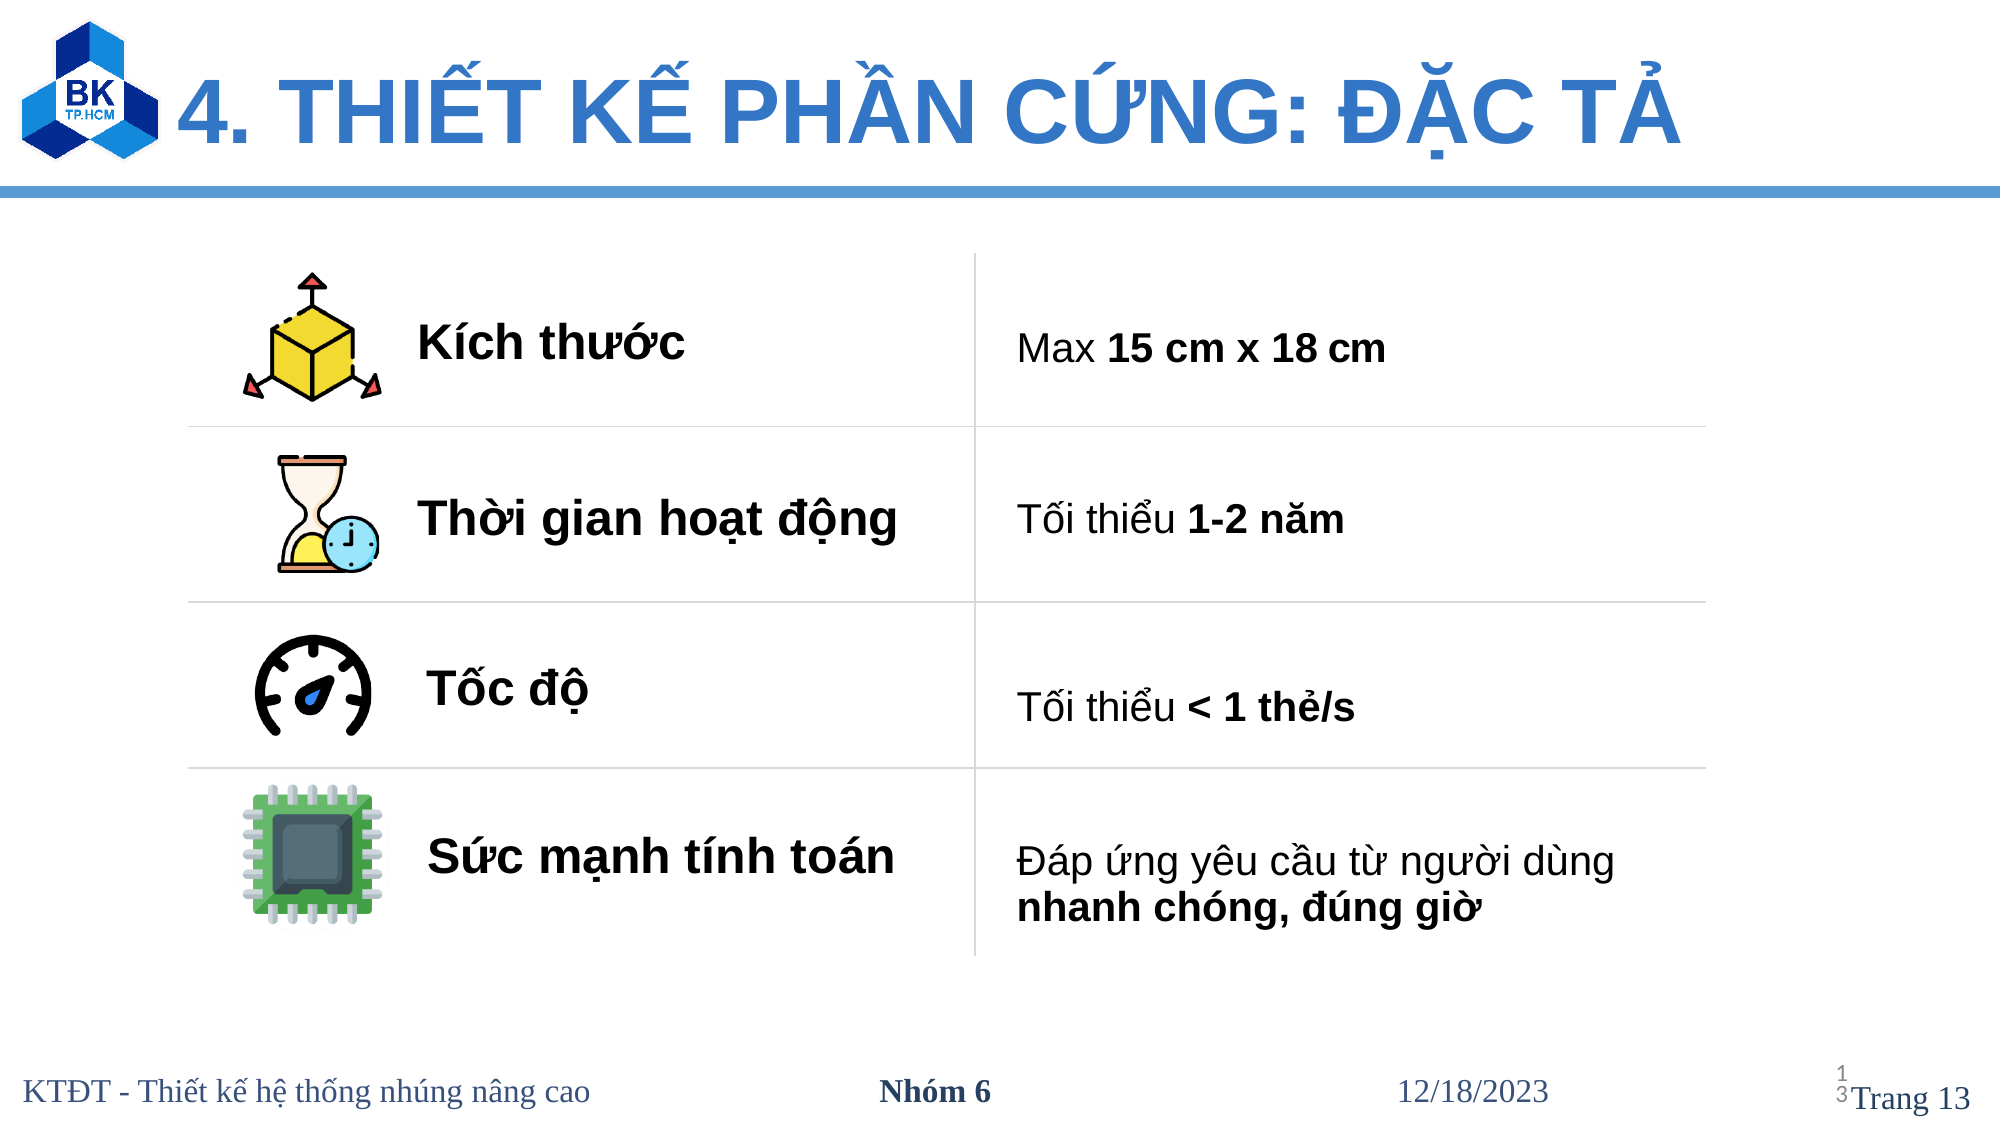

# 4. THIẾT KẾ PHẦN CỨNG: ĐẶC TẢ
| Kích thước | Max 15 cm x 18 cm |
| --- | --- |
| Thời gian hoạt động | Tối thiểu 1-2 năm |
| Tốc độ | Tối thiểu < 1 thẻ/s |
| Sức mạnh tính toán | Đáp ứng yêu cầu từ người dùng nhanh chóng, đúng giờ |

Trang 13
13
12/18/2023
KTĐT - Thiết kế hệ thống nhúng nâng cao